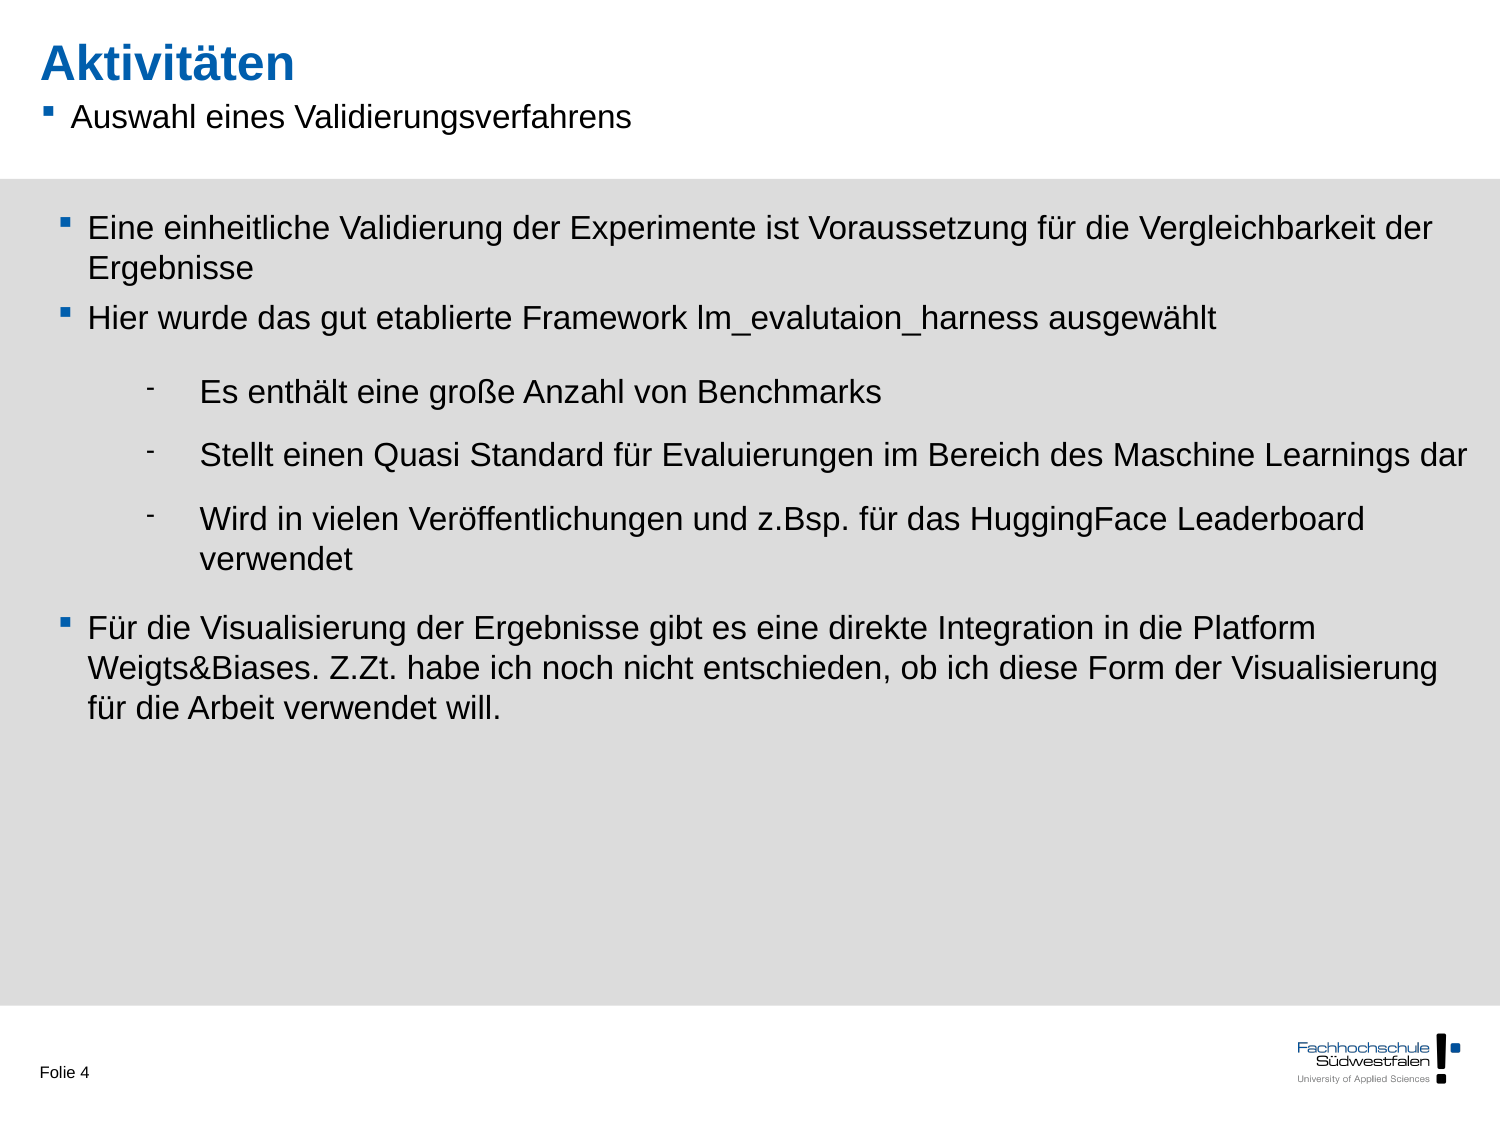

Aktivitäten
Auswahl eines Validierungsverfahrens
# Eine einheitliche Validierung der Experimente ist Voraussetzung für die Vergleichbarkeit der Ergebnisse
Hier wurde das gut etablierte Framework lm_evalutaion_harness ausgewählt
Es enthält eine große Anzahl von Benchmarks
Stellt einen Quasi Standard für Evaluierungen im Bereich des Maschine Learnings dar
Wird in vielen Veröffentlichungen und z.Bsp. für das HuggingFace Leaderboard verwendet
Für die Visualisierung der Ergebnisse gibt es eine direkte Integration in die Platform Weigts&Biases. Z.Zt. habe ich noch nicht entschieden, ob ich diese Form der Visualisierung für die Arbeit verwendet will.